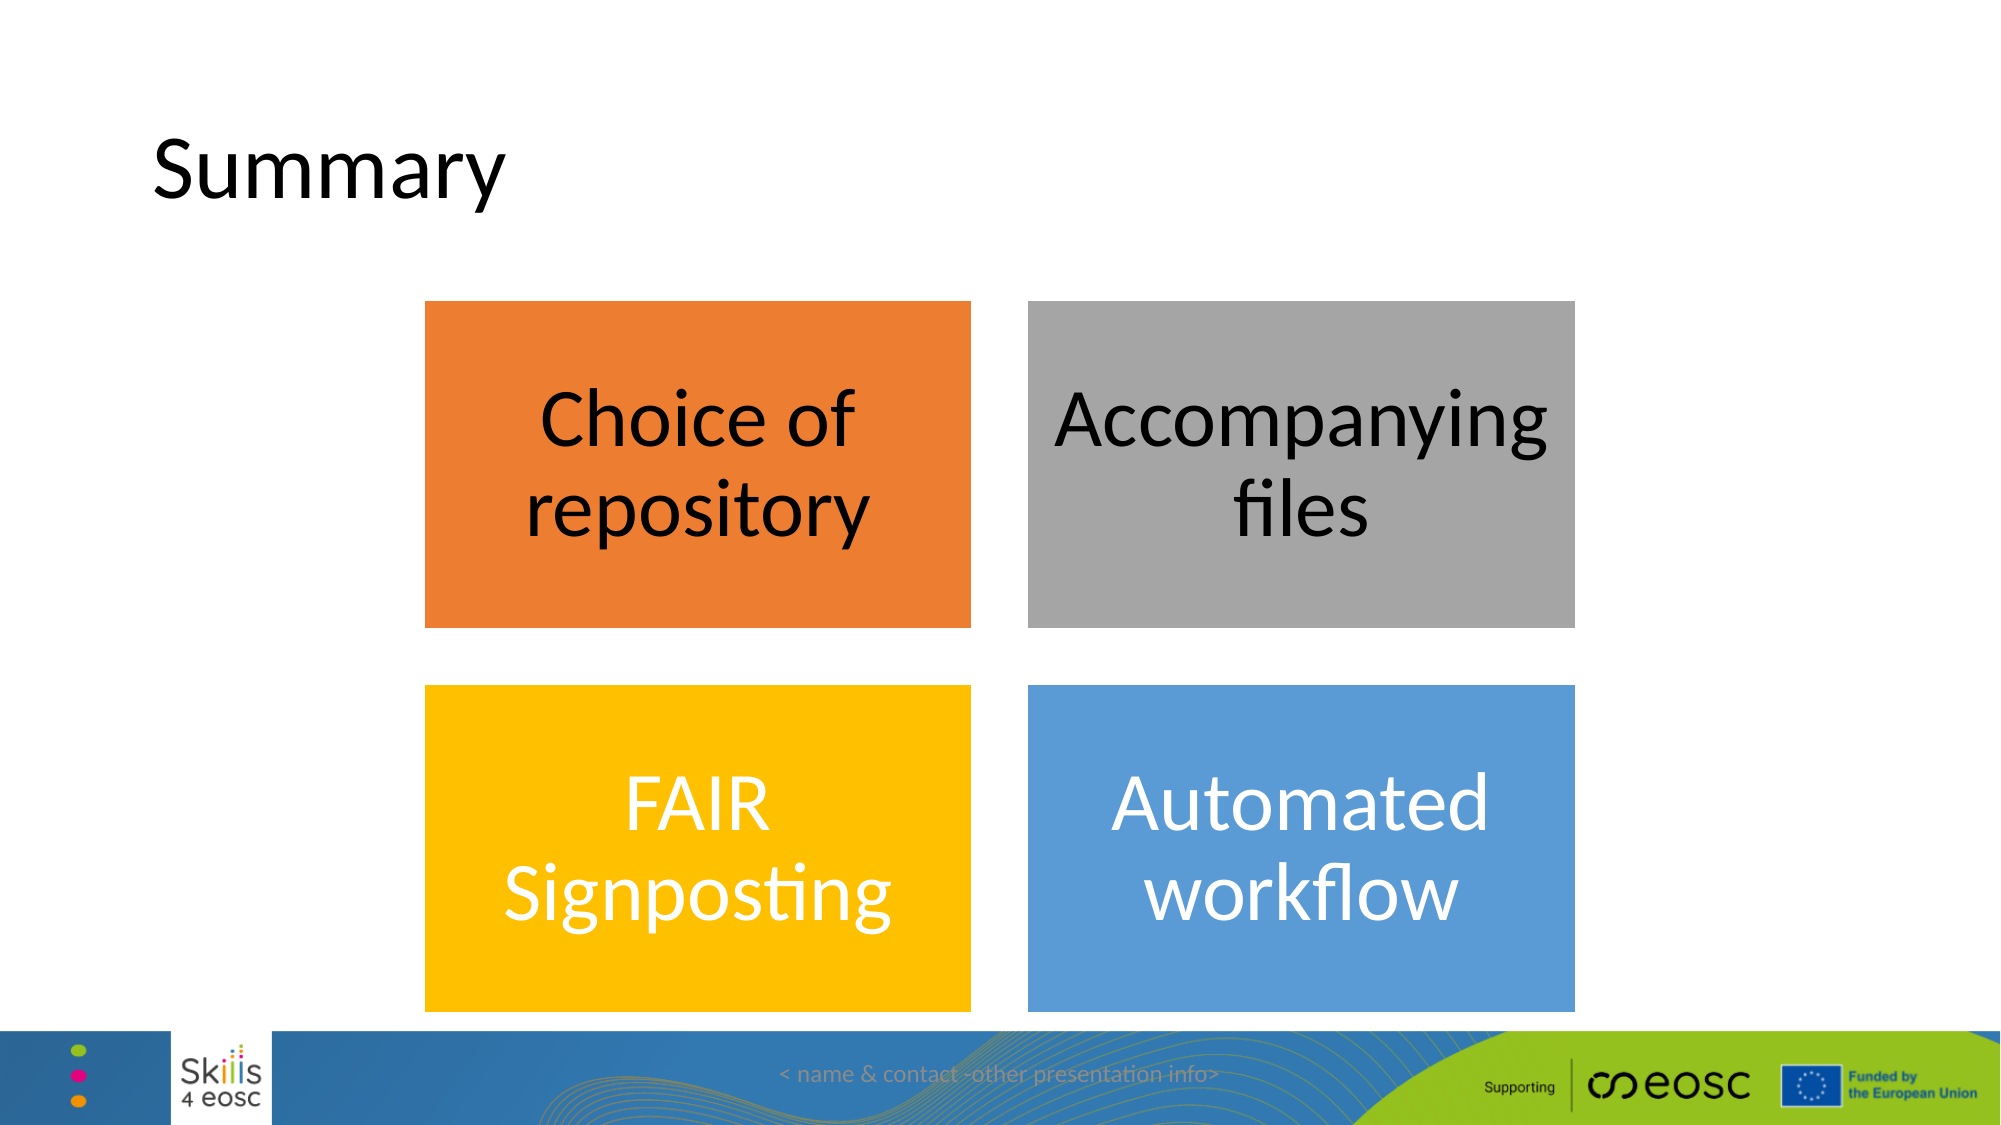

# Summary
Choice of repository
Accompanying files
FAIR Signposting
Automated workflow
< name & contact -other presentation info>